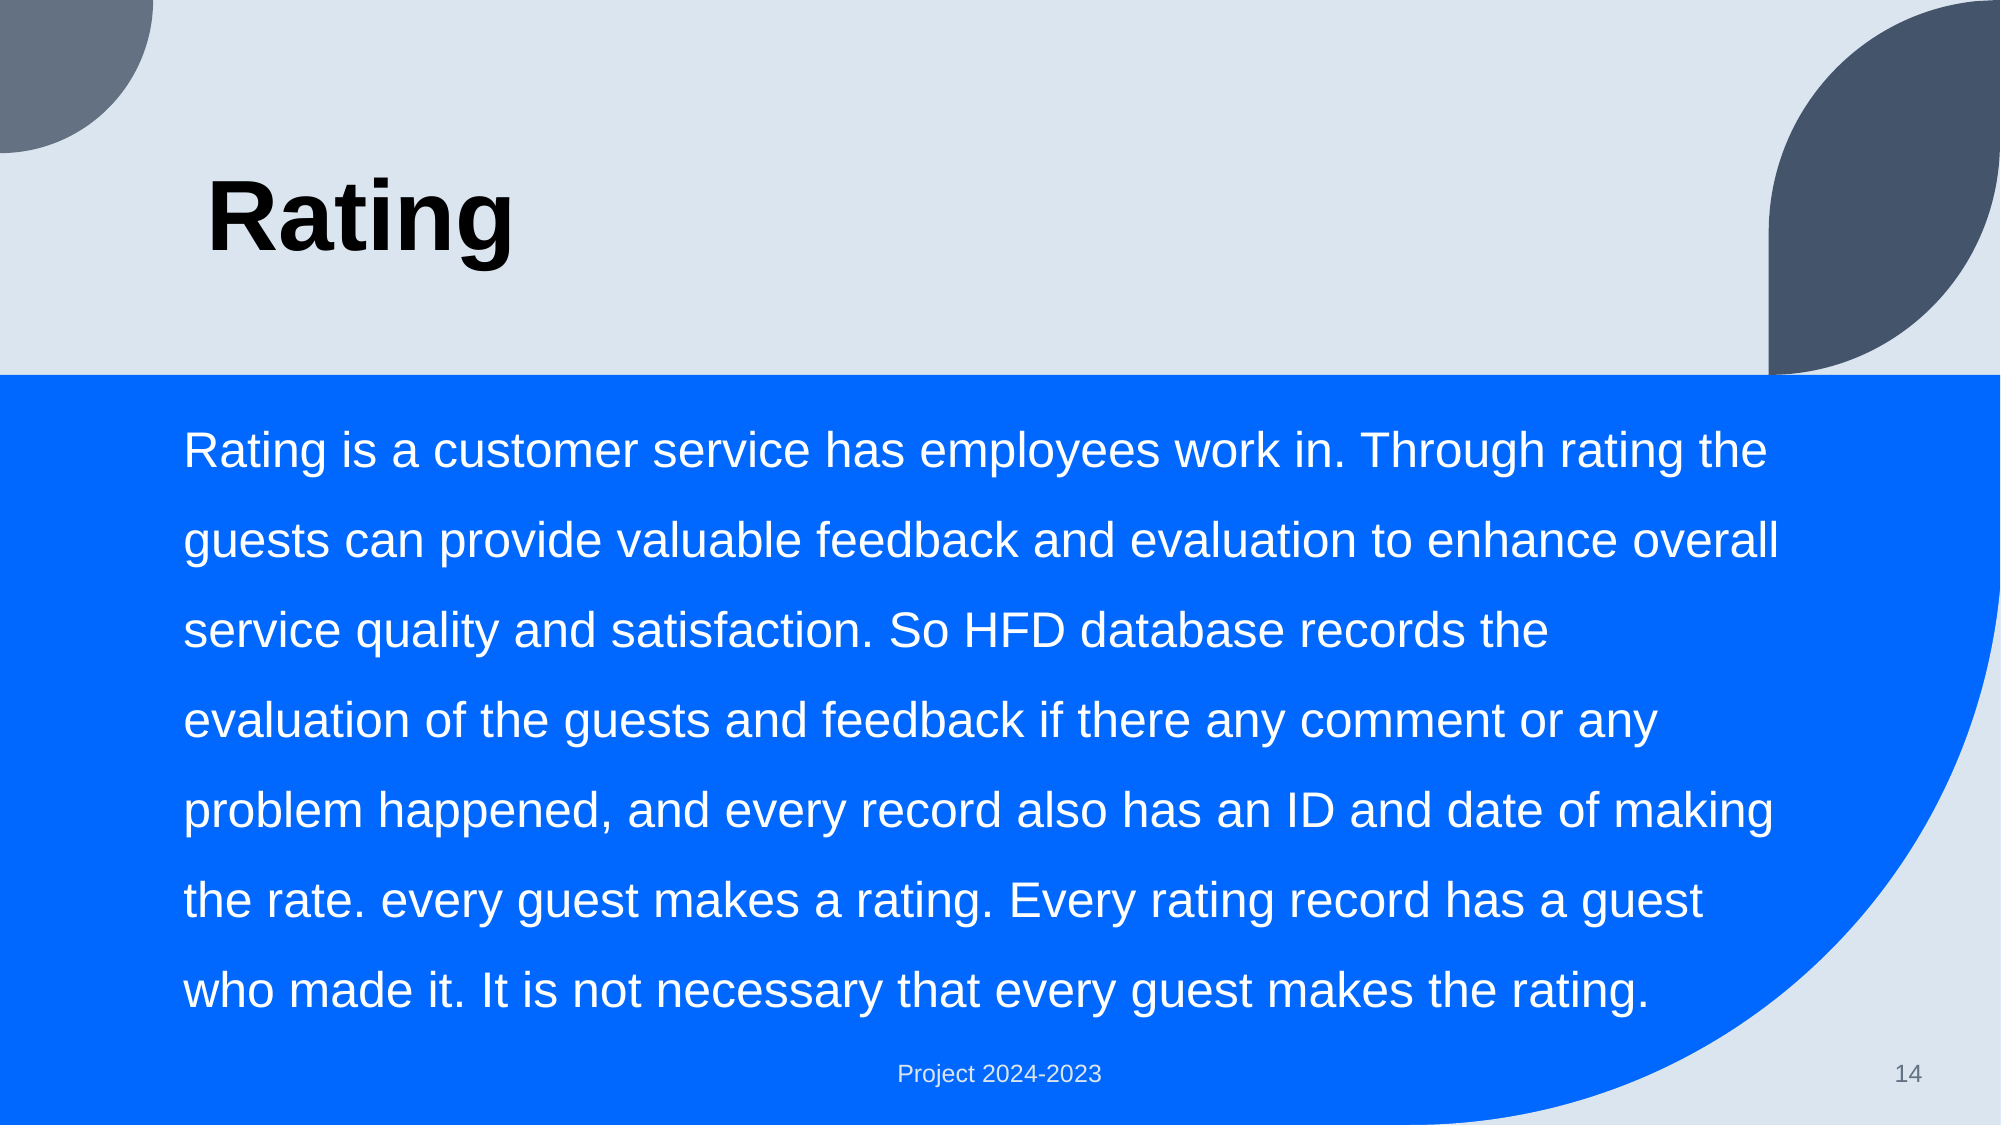

# Rating
Rating is a customer service has employees work in. Through rating the guests can provide valuable feedback and evaluation to enhance overall service quality and satisfaction. So HFD database records the evaluation of the guests and feedback if there any comment or any problem happened, and every record also has an ID and date of making the rate. every guest makes a rating. Every rating record has a guest who made it. It is not necessary that every guest makes the rating.
Project 2024-2023
14